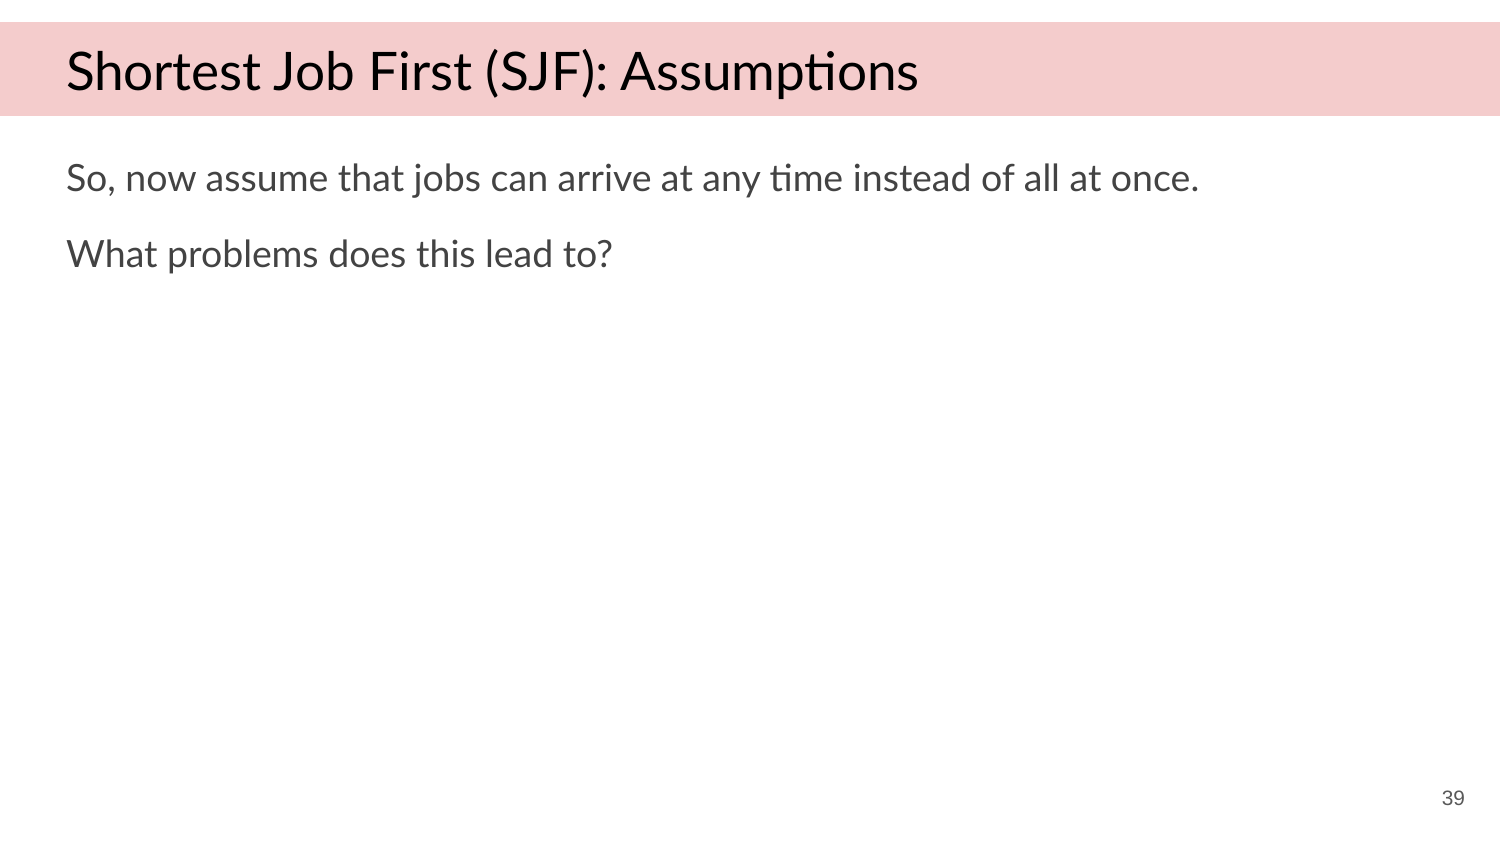

# Shortest Job First (SJF): Assumptions
So, now assume that jobs can arrive at any time instead of all at once.
What problems does this lead to?
39